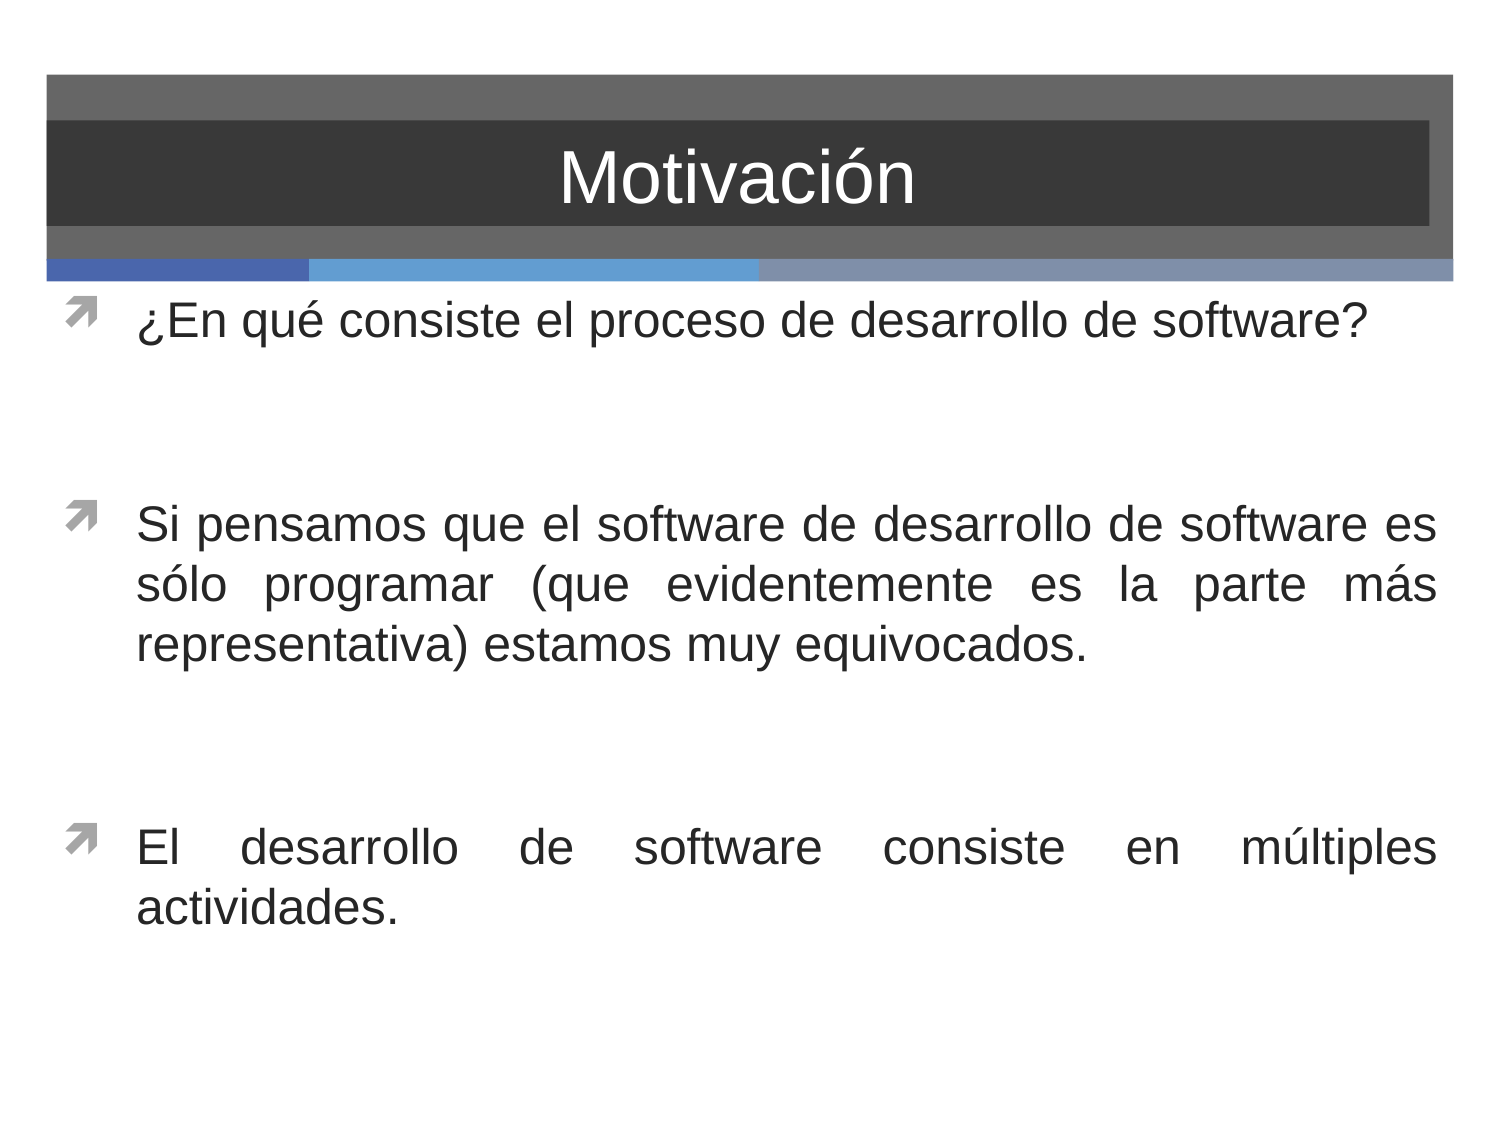

# Motivación
¿En qué consiste el proceso de desarrollo de software?

Si pensamos que el software de desarrollo de software es sólo programar (que evidentemente es la parte más representativa) estamos muy equivocados.

El desarrollo de software consiste en múltiples actividades.